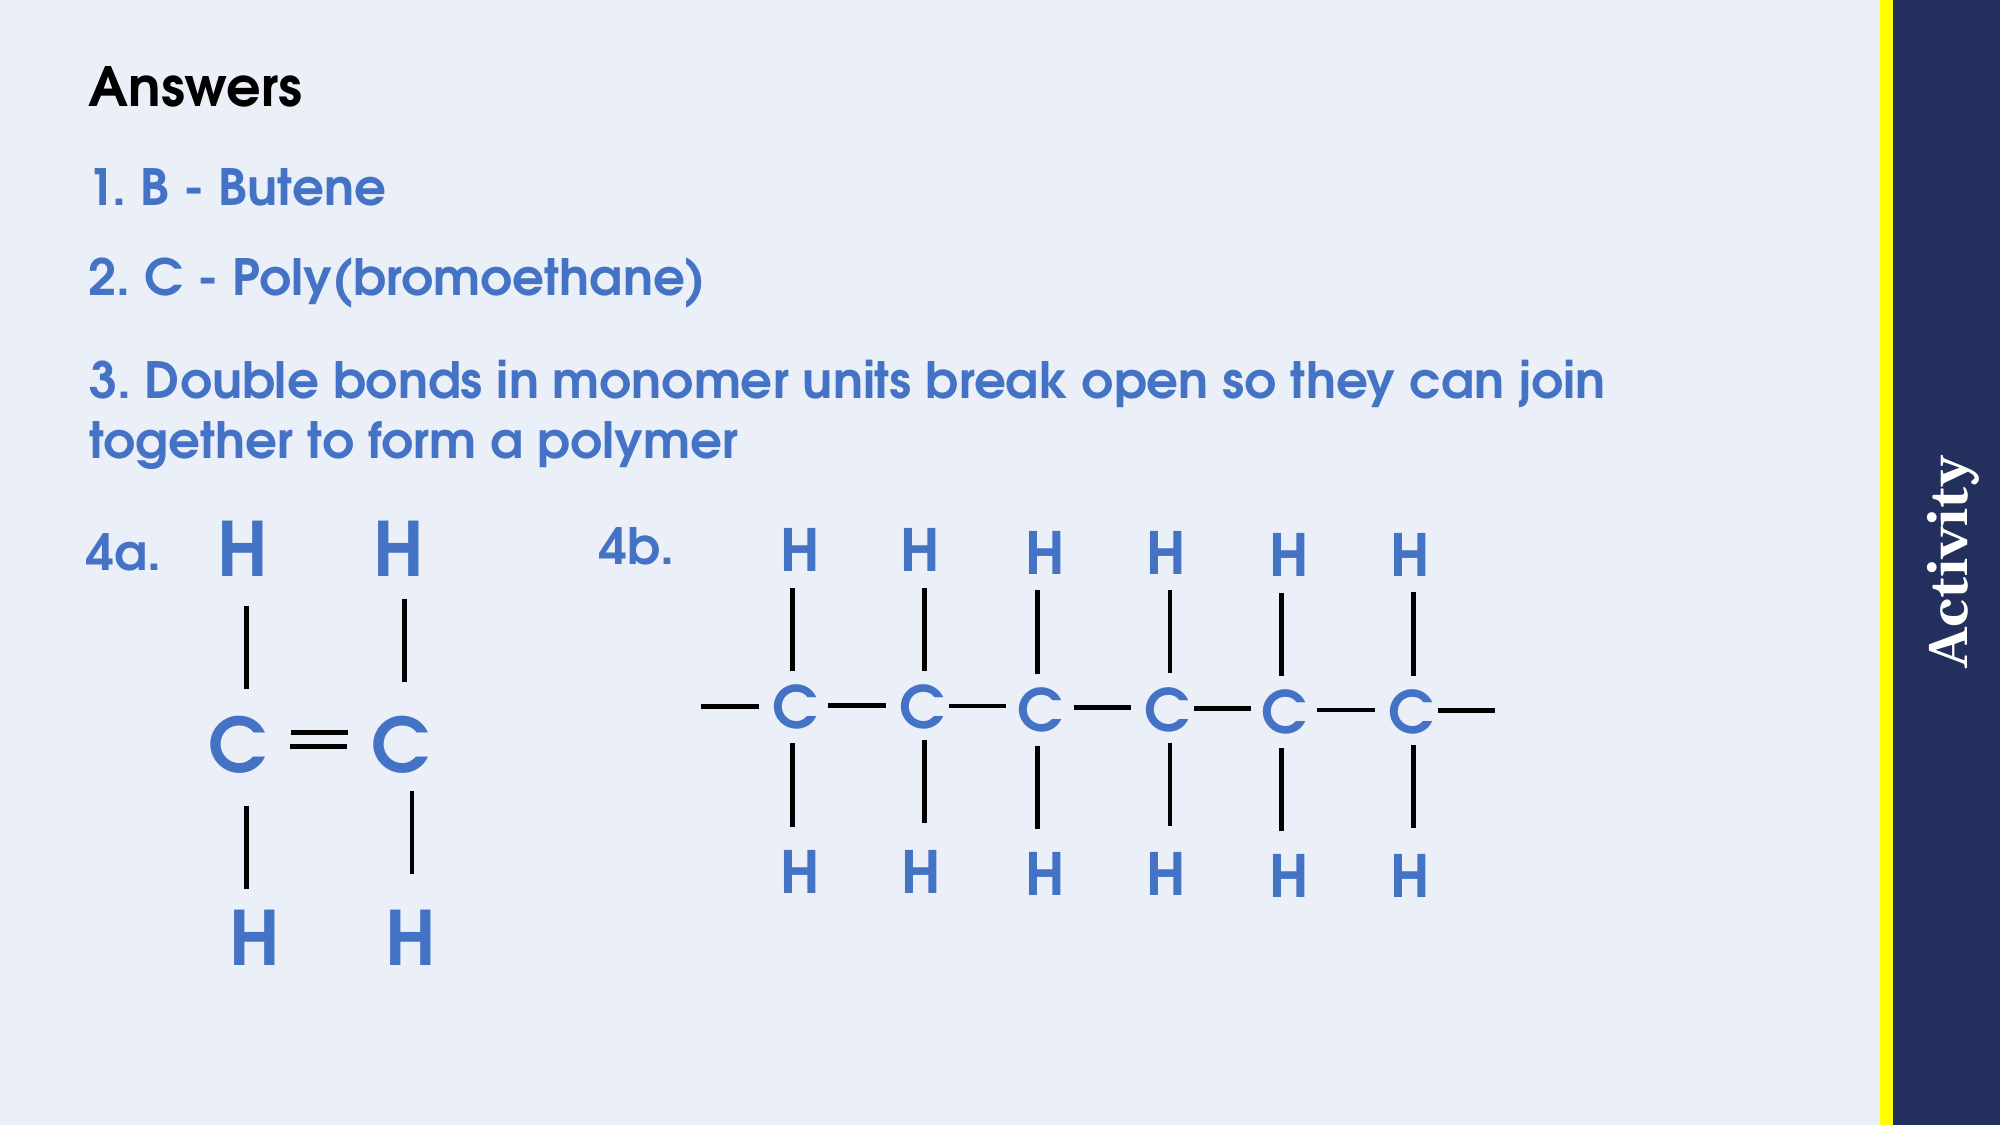

# Answers
1. B - Butene
2. C - Poly(bromoethane)
3. Double bonds in monomer units break open so they can join together to form a polymer
H     H
C     C
H     H
H     H
4b.
H     H
H     H
4a.
C     C
C     C
C     C
H     H
H     H
H     H